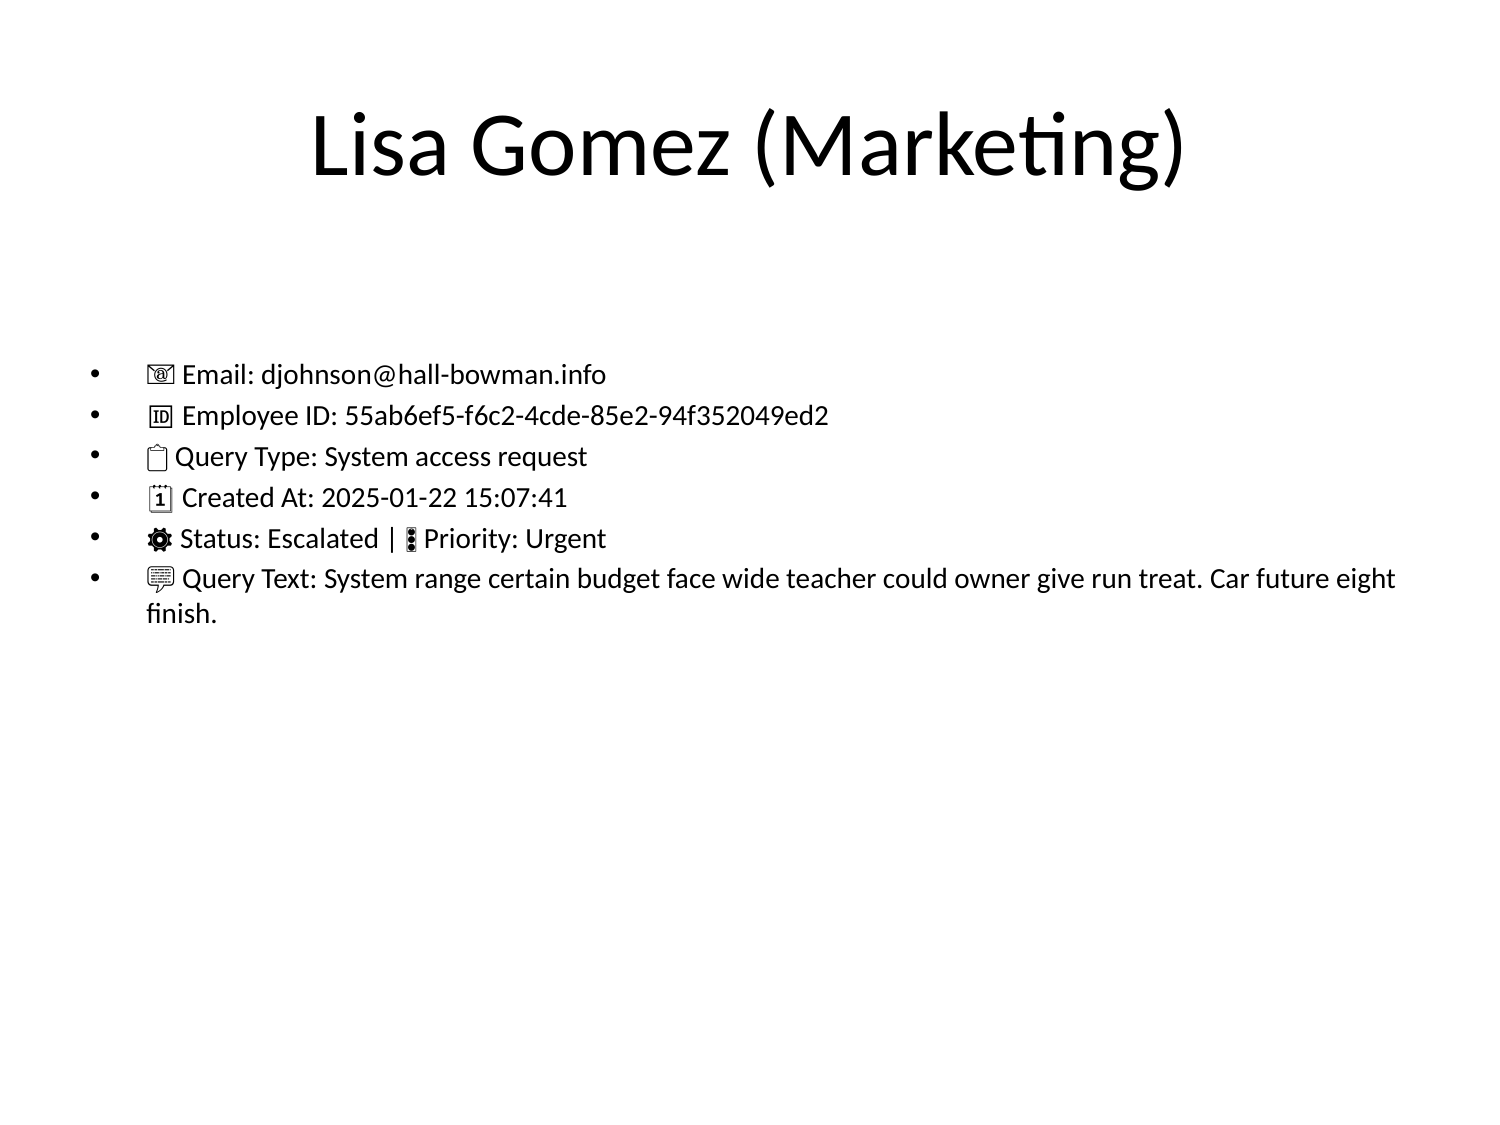

# Lisa Gomez (Marketing)

📧 Email: djohnson@hall-bowman.info
🆔 Employee ID: 55ab6ef5-f6c2-4cde-85e2-94f352049ed2
📋 Query Type: System access request
🗓 Created At: 2025-01-22 15:07:41
⚙ Status: Escalated | 🚦 Priority: Urgent
💬 Query Text: System range certain budget face wide teacher could owner give run treat. Car future eight finish.